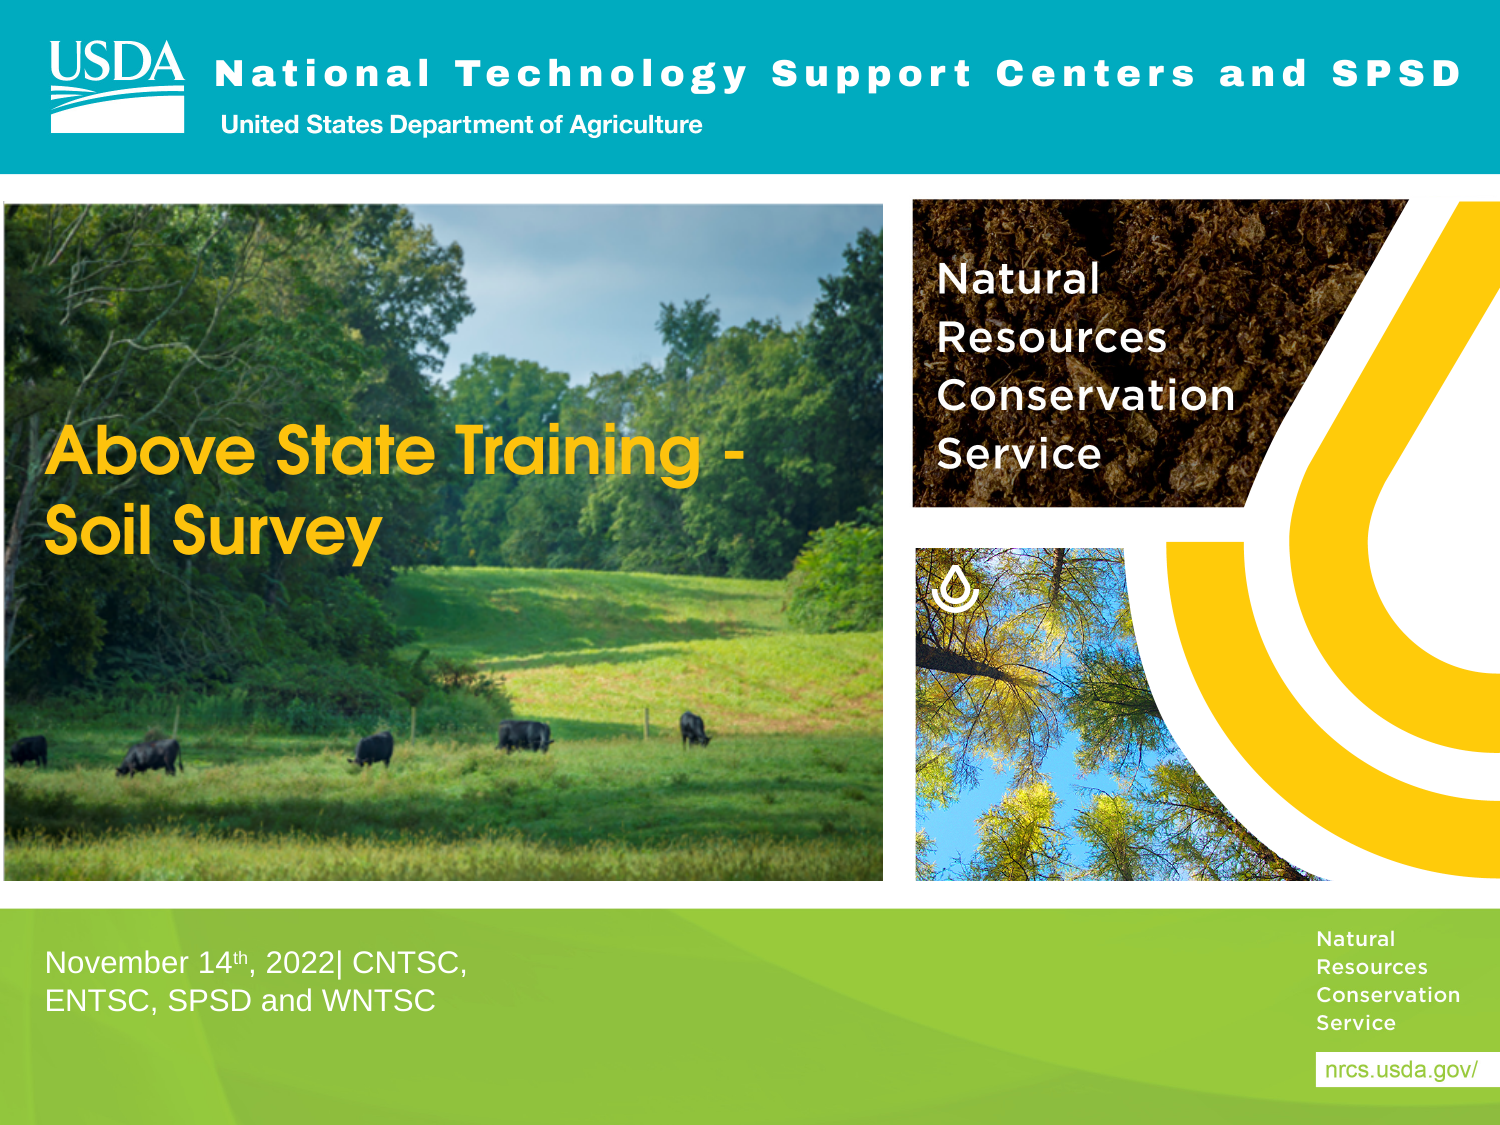

National Technology Support Centers and SPSD
# Above State Training - Soil Survey
November 14th, 2022| CNTSC, ENTSC, SPSD and WNTSC